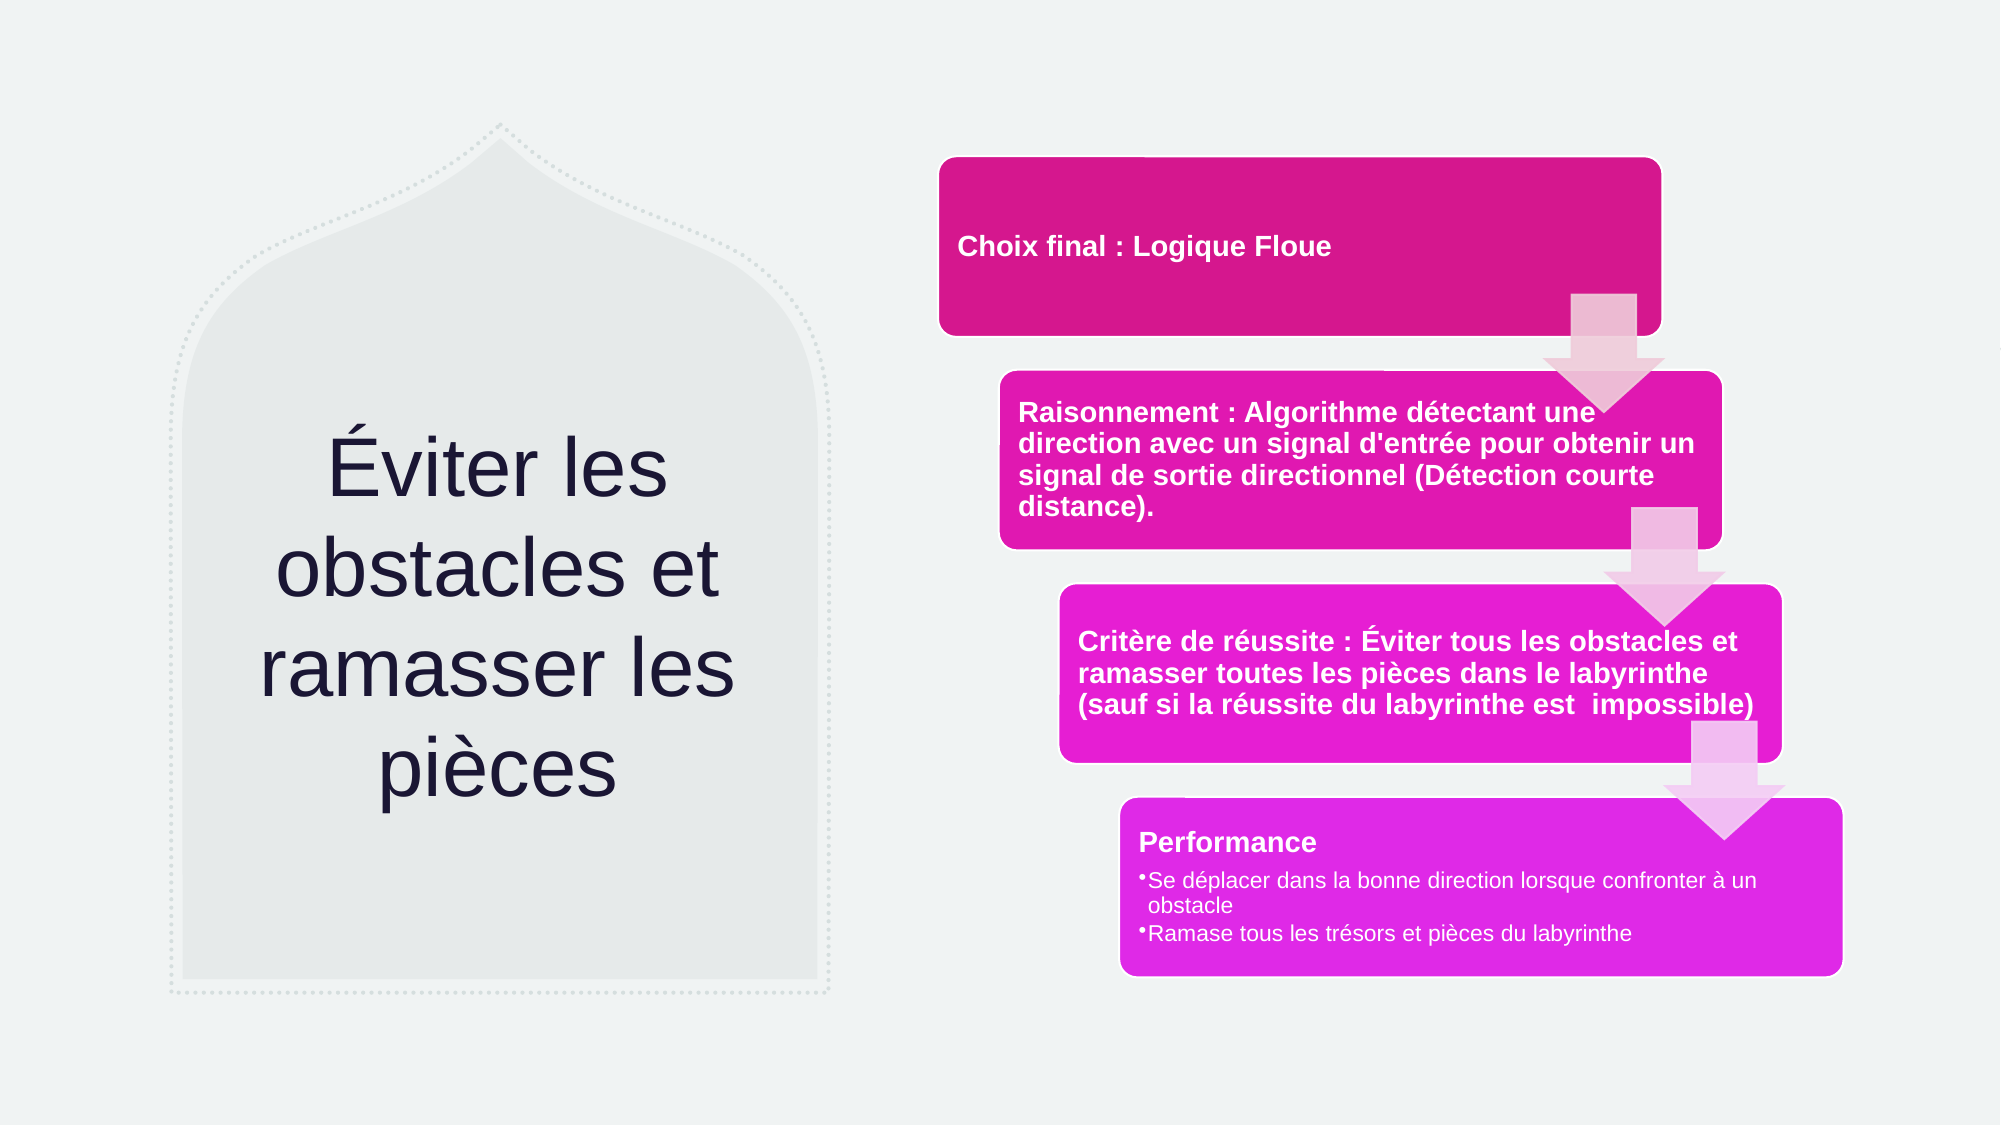

Choix final : Logique Floue
Raisonnement : Algorithme détectant une direction avec un signal d'entrée pour obtenir un signal de sortie directionnel (Détection courte distance).
Critère de réussite : Éviter tous les obstacles et ramasser toutes les pièces dans le labyrinthe (sauf si la réussite du labyrinthe est  impossible)
Performance
Se déplacer dans la bonne direction lorsque confronter à un obstacle
Ramase tous les trésors et pièces du labyrinthe

# Éviter les obstacles et ramasser les pièces